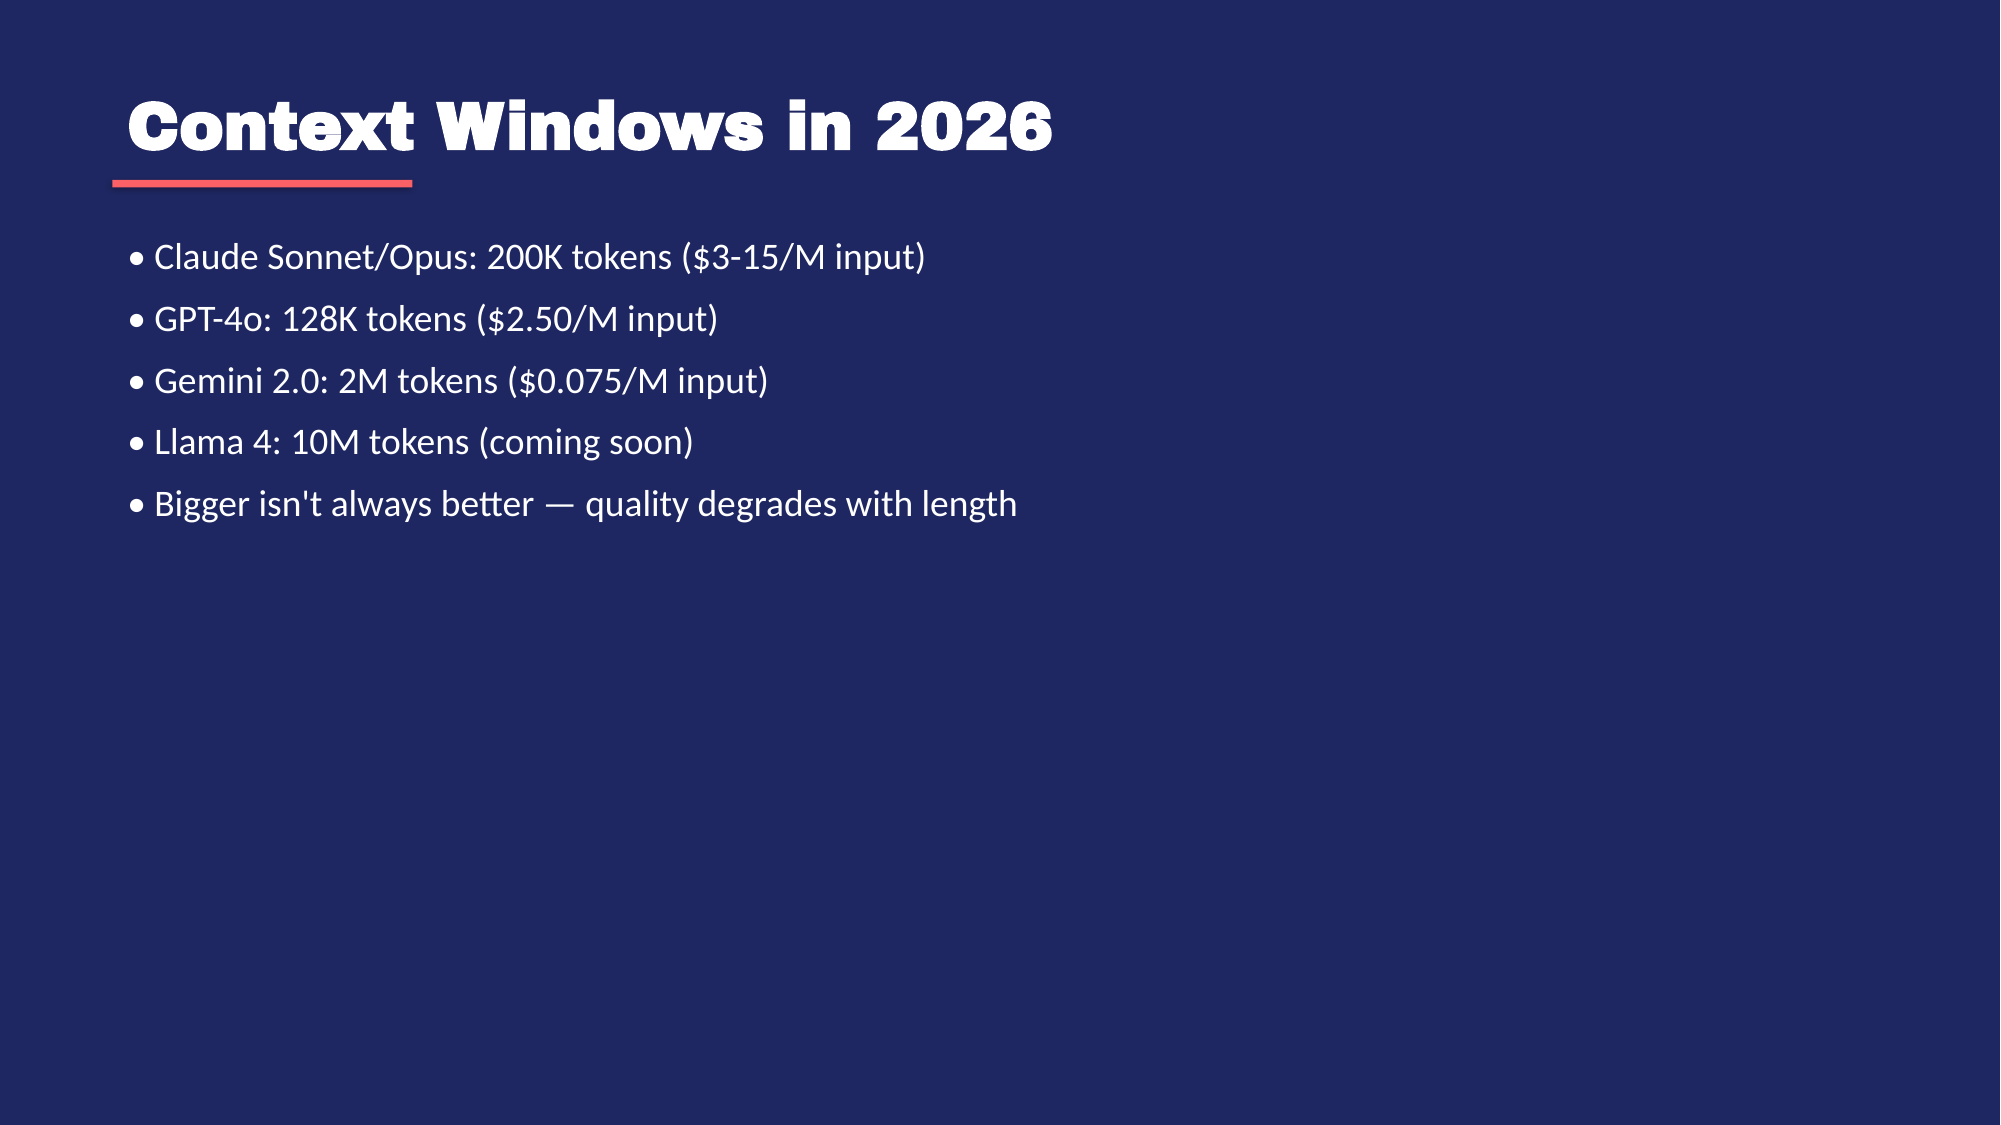

Context Windows in 2026

• Claude Sonnet/Opus: 200K tokens ($3-15/M input)
• GPT-4o: 128K tokens ($2.50/M input)
• Gemini 2.0: 2M tokens ($0.075/M input)
• Llama 4: 10M tokens (coming soon)
• Bigger isn't always better — quality degrades with length